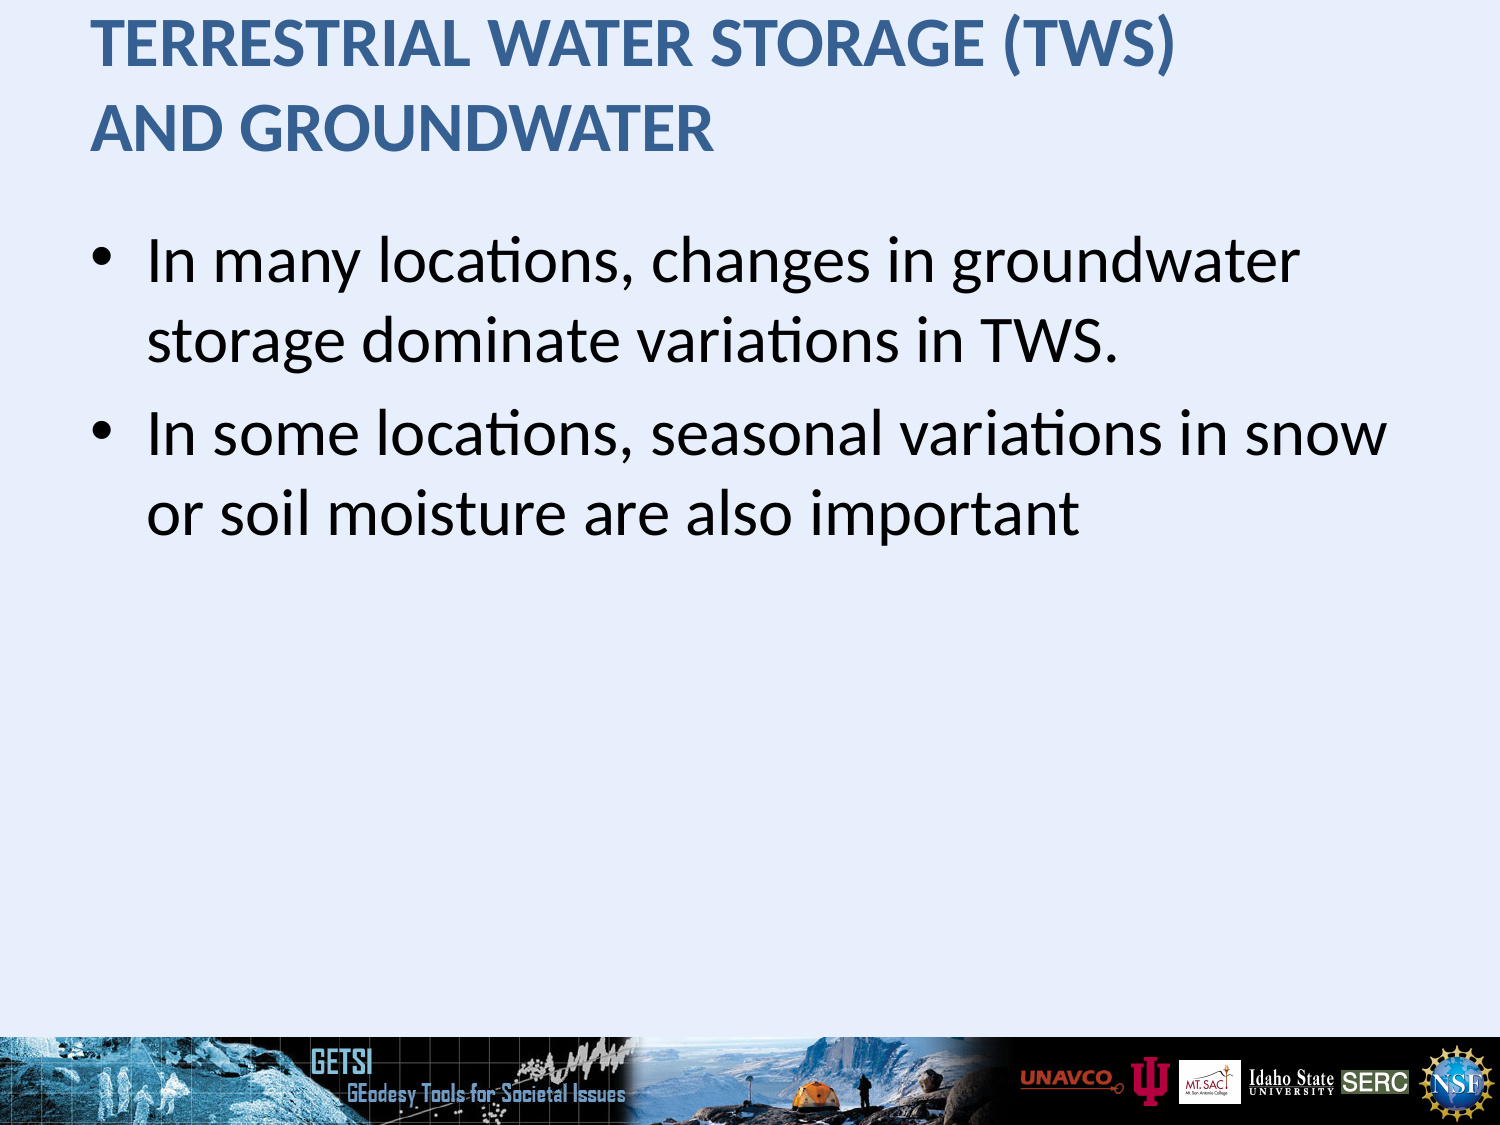

# Terrestrial Water Storage (TWS) and groundwater
In many locations, changes in groundwater storage dominate variations in TWS.
In some locations, seasonal variations in snow or soil moisture are also important